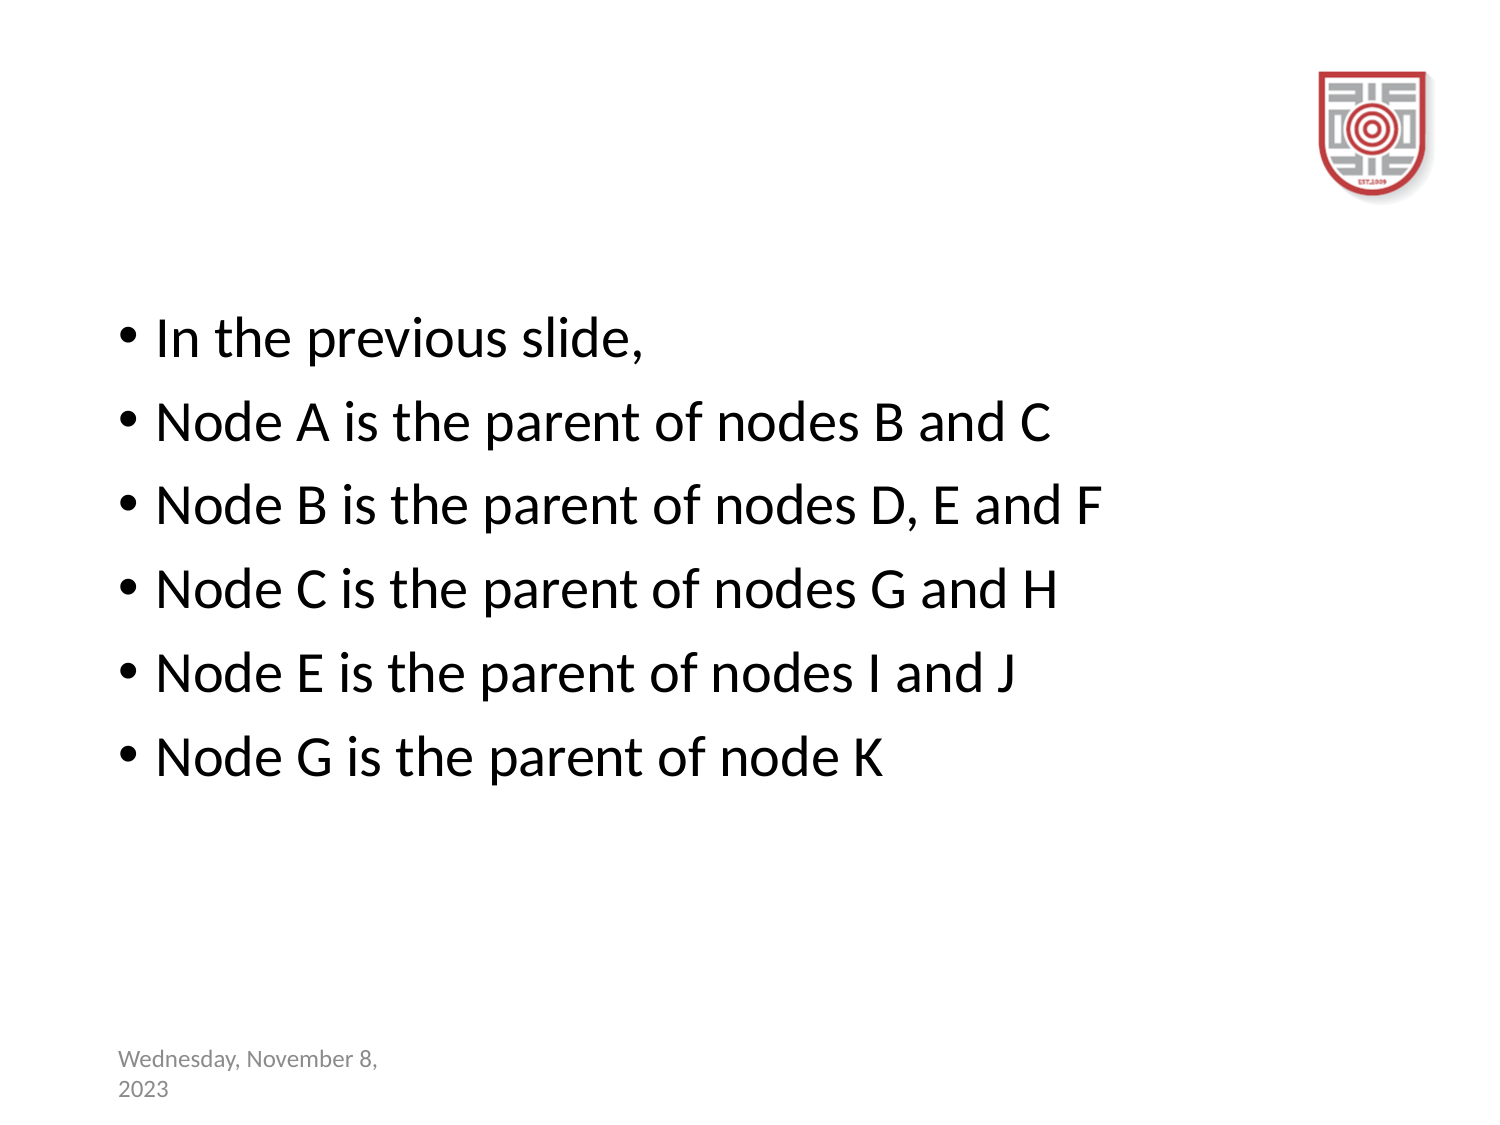

#
In the previous slide,
Node A is the parent of nodes B and C
Node B is the parent of nodes D, E and F
Node C is the parent of nodes G and H
Node E is the parent of nodes I and J
Node G is the parent of node K

Wednesday, November 8, 2023